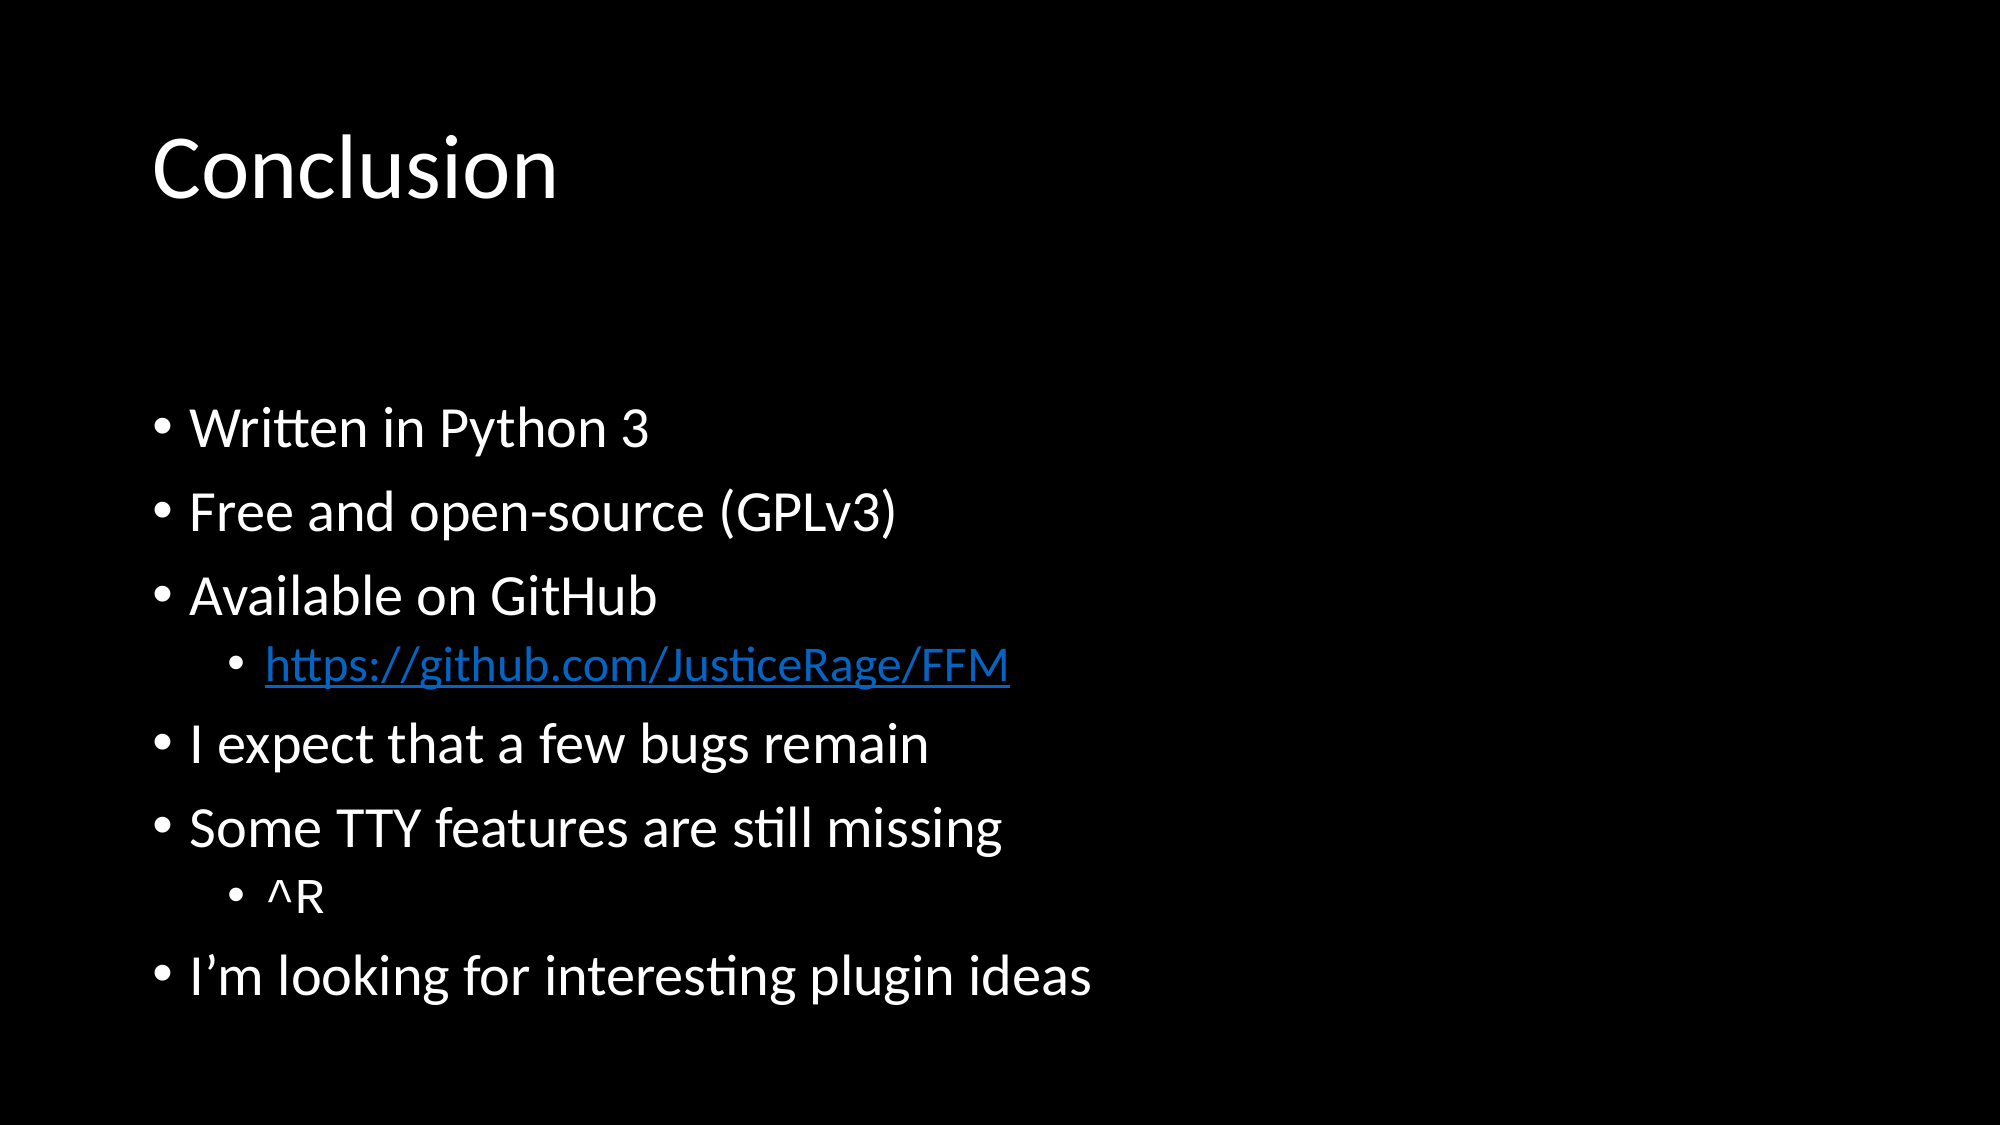

# Conclusion

Written in Python 3
Free and open-source (GPLv3)
Available on GitHub
https://github.com/JusticeRage/FFM
I expect that a few bugs remain
Some TTY features are still missing
^R
I’m looking for interesting plugin ideas